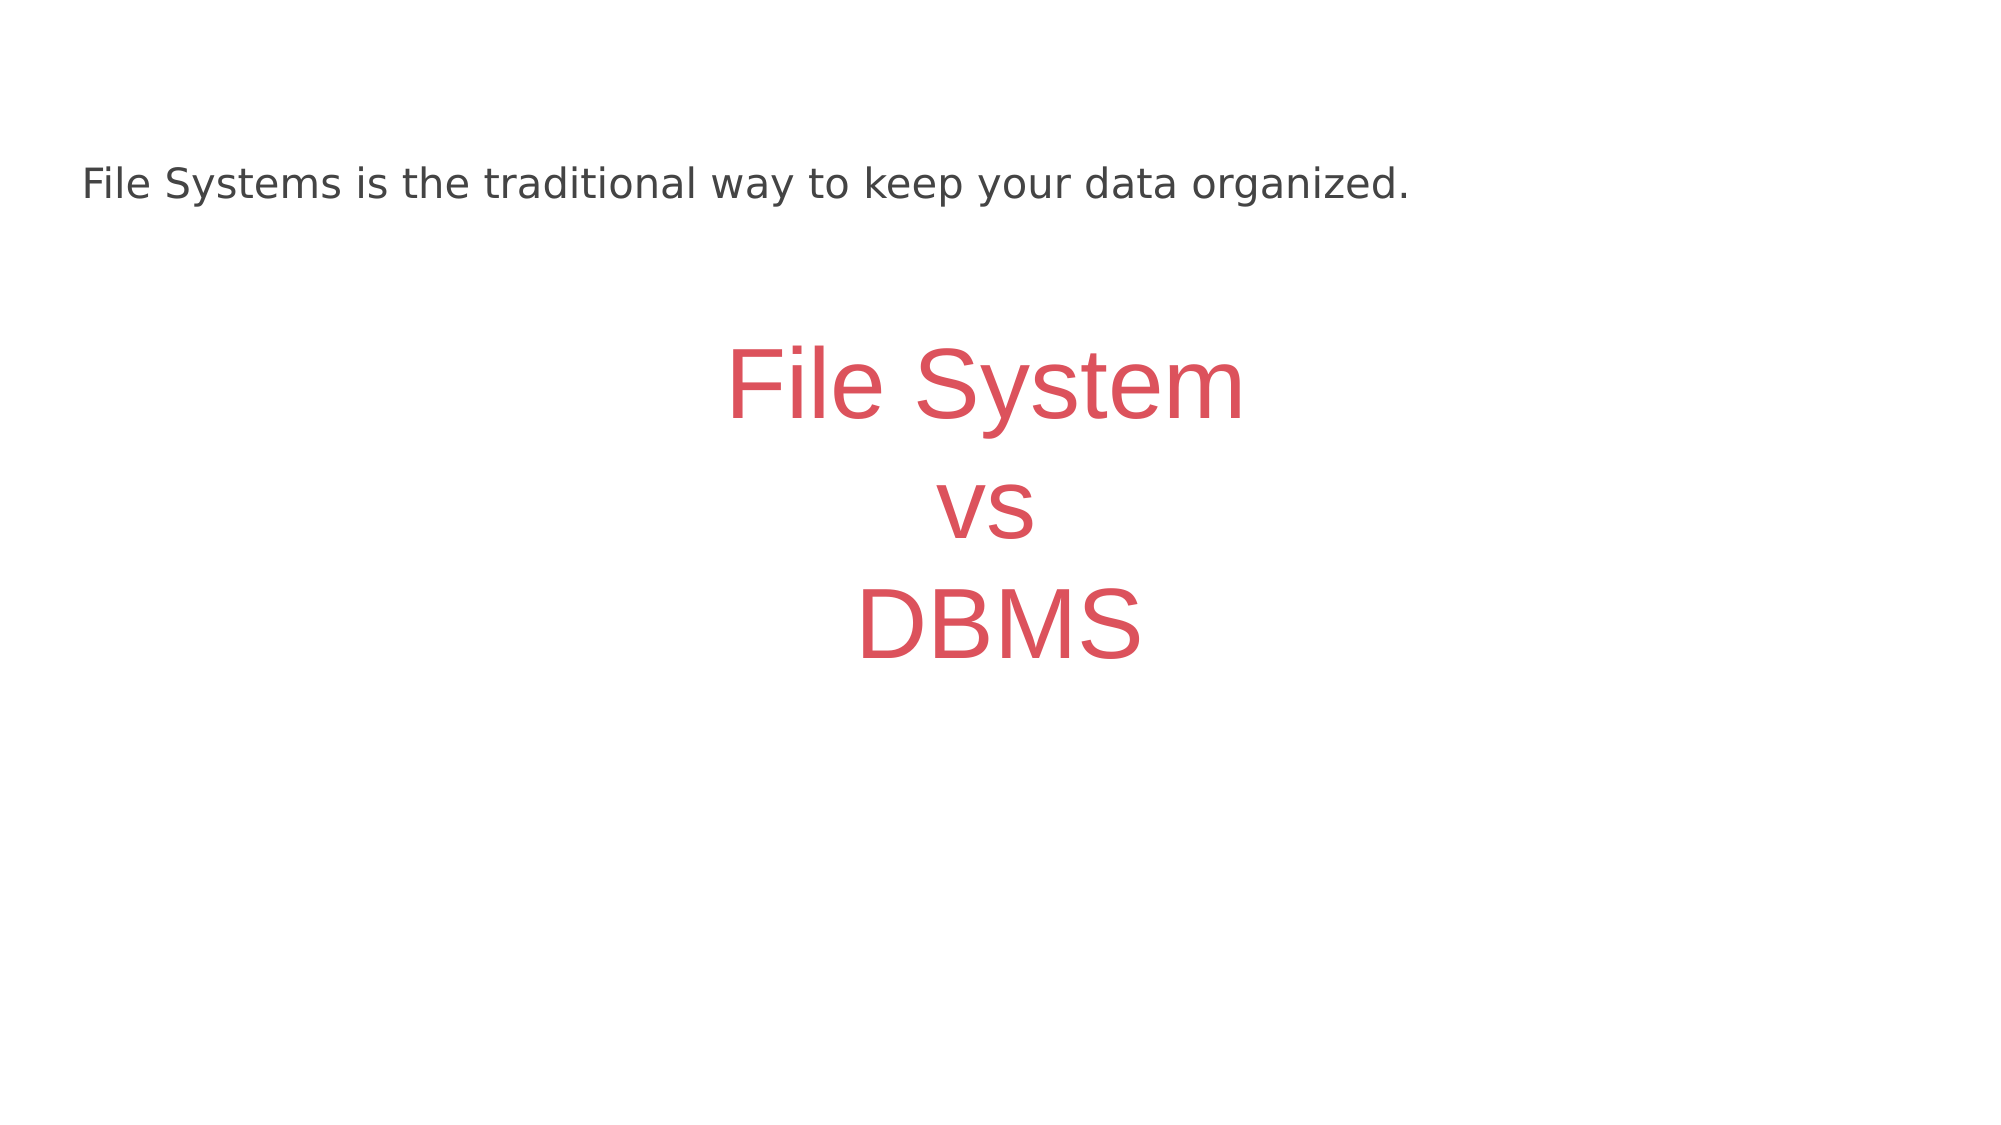

File Systems is the traditional way to keep your data organized.
File System
vs
DBMS